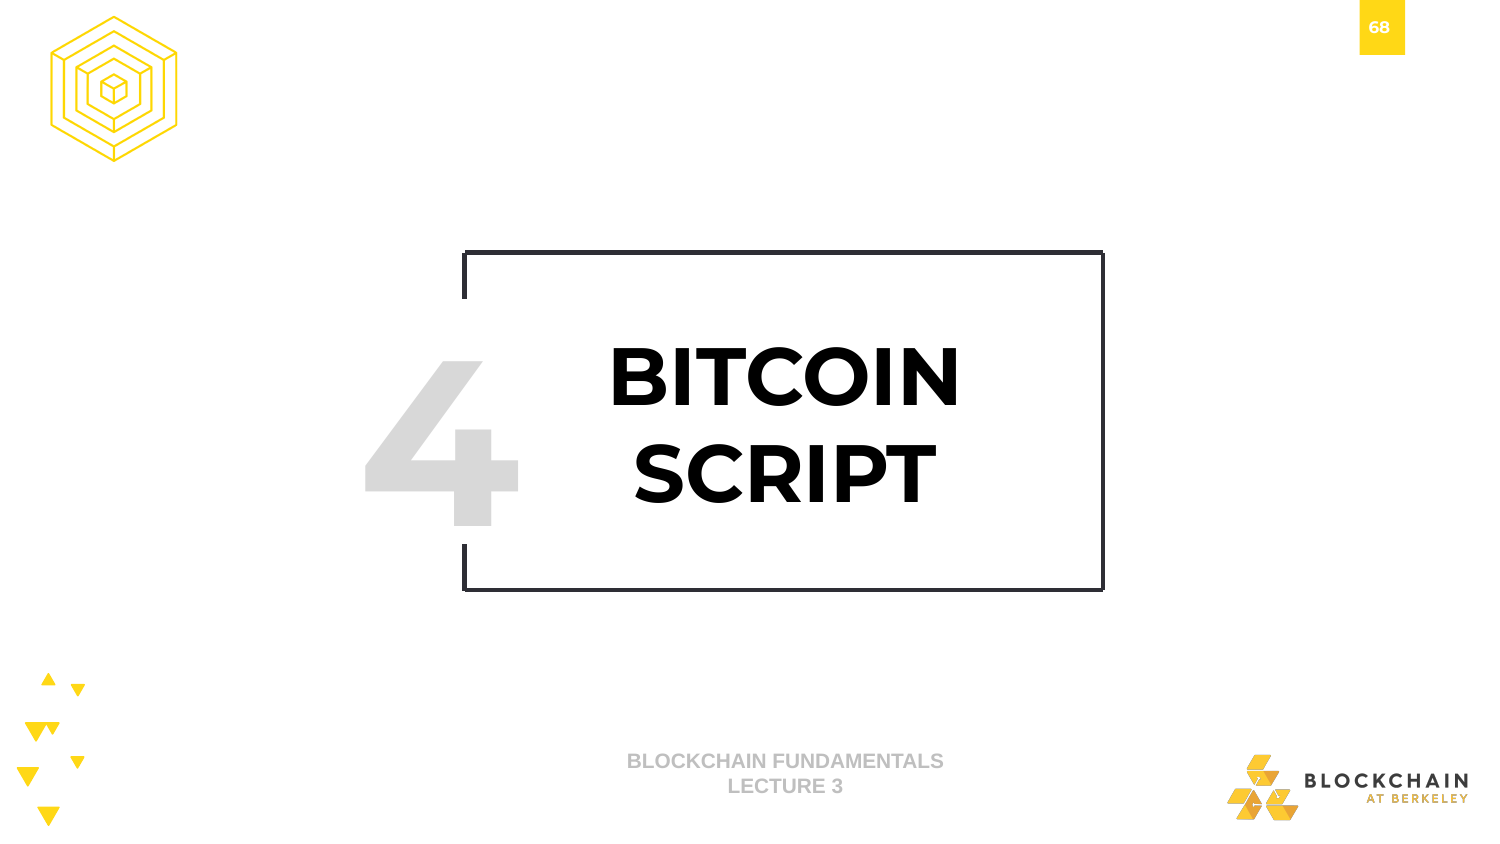

4
BITCOIN SCRIPT
BLOCKCHAIN FUNDAMENTALS LECTURE 3